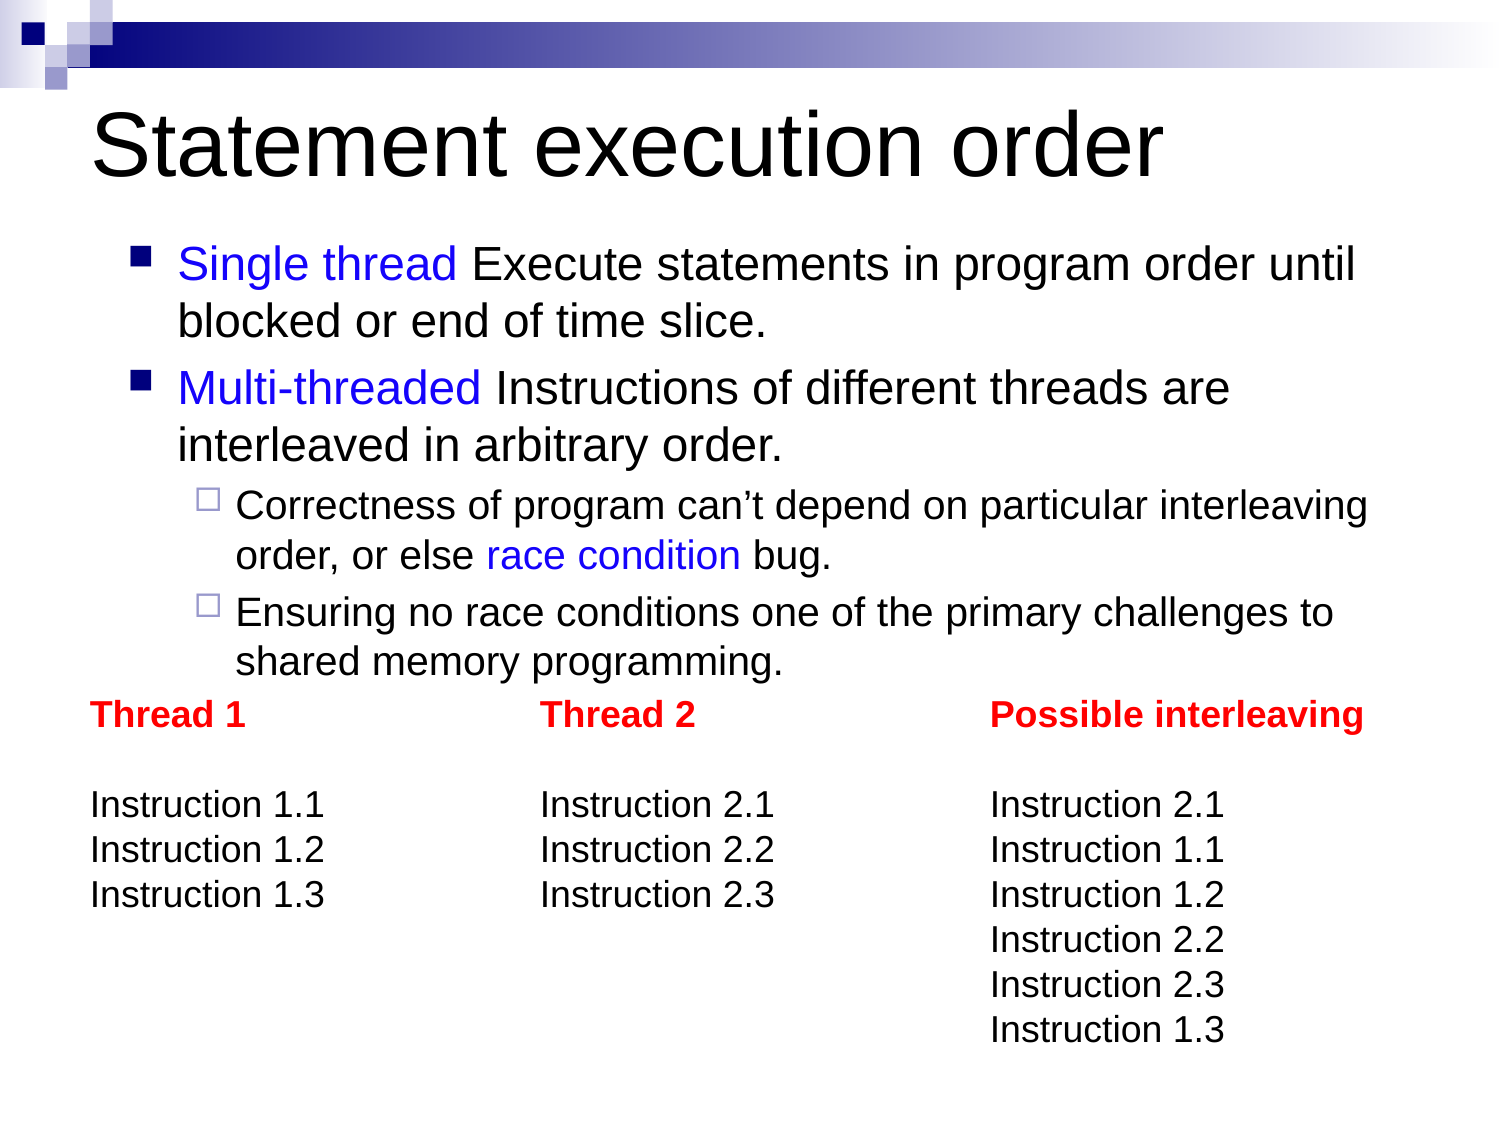

# Statement execution order
Single thread Execute statements in program order until blocked or end of time slice.
Multi-threaded Instructions of different threads are interleaved in arbitrary order.
Correctness of program can’t depend on particular interleaving order, or else race condition bug.
Ensuring no race conditions one of the primary challenges to shared memory programming.
Thread 1 		Thread 2		Possible interleaving

Instruction 1.1 		Instruction 2.1		Instruction 2.1
Instruction 1.2 		Instruction 2.2		Instruction 1.1
Instruction 1.3 		Instruction 2.3		Instruction 1.2
						Instruction 2.2
						Instruction 2.3
						Instruction 1.3